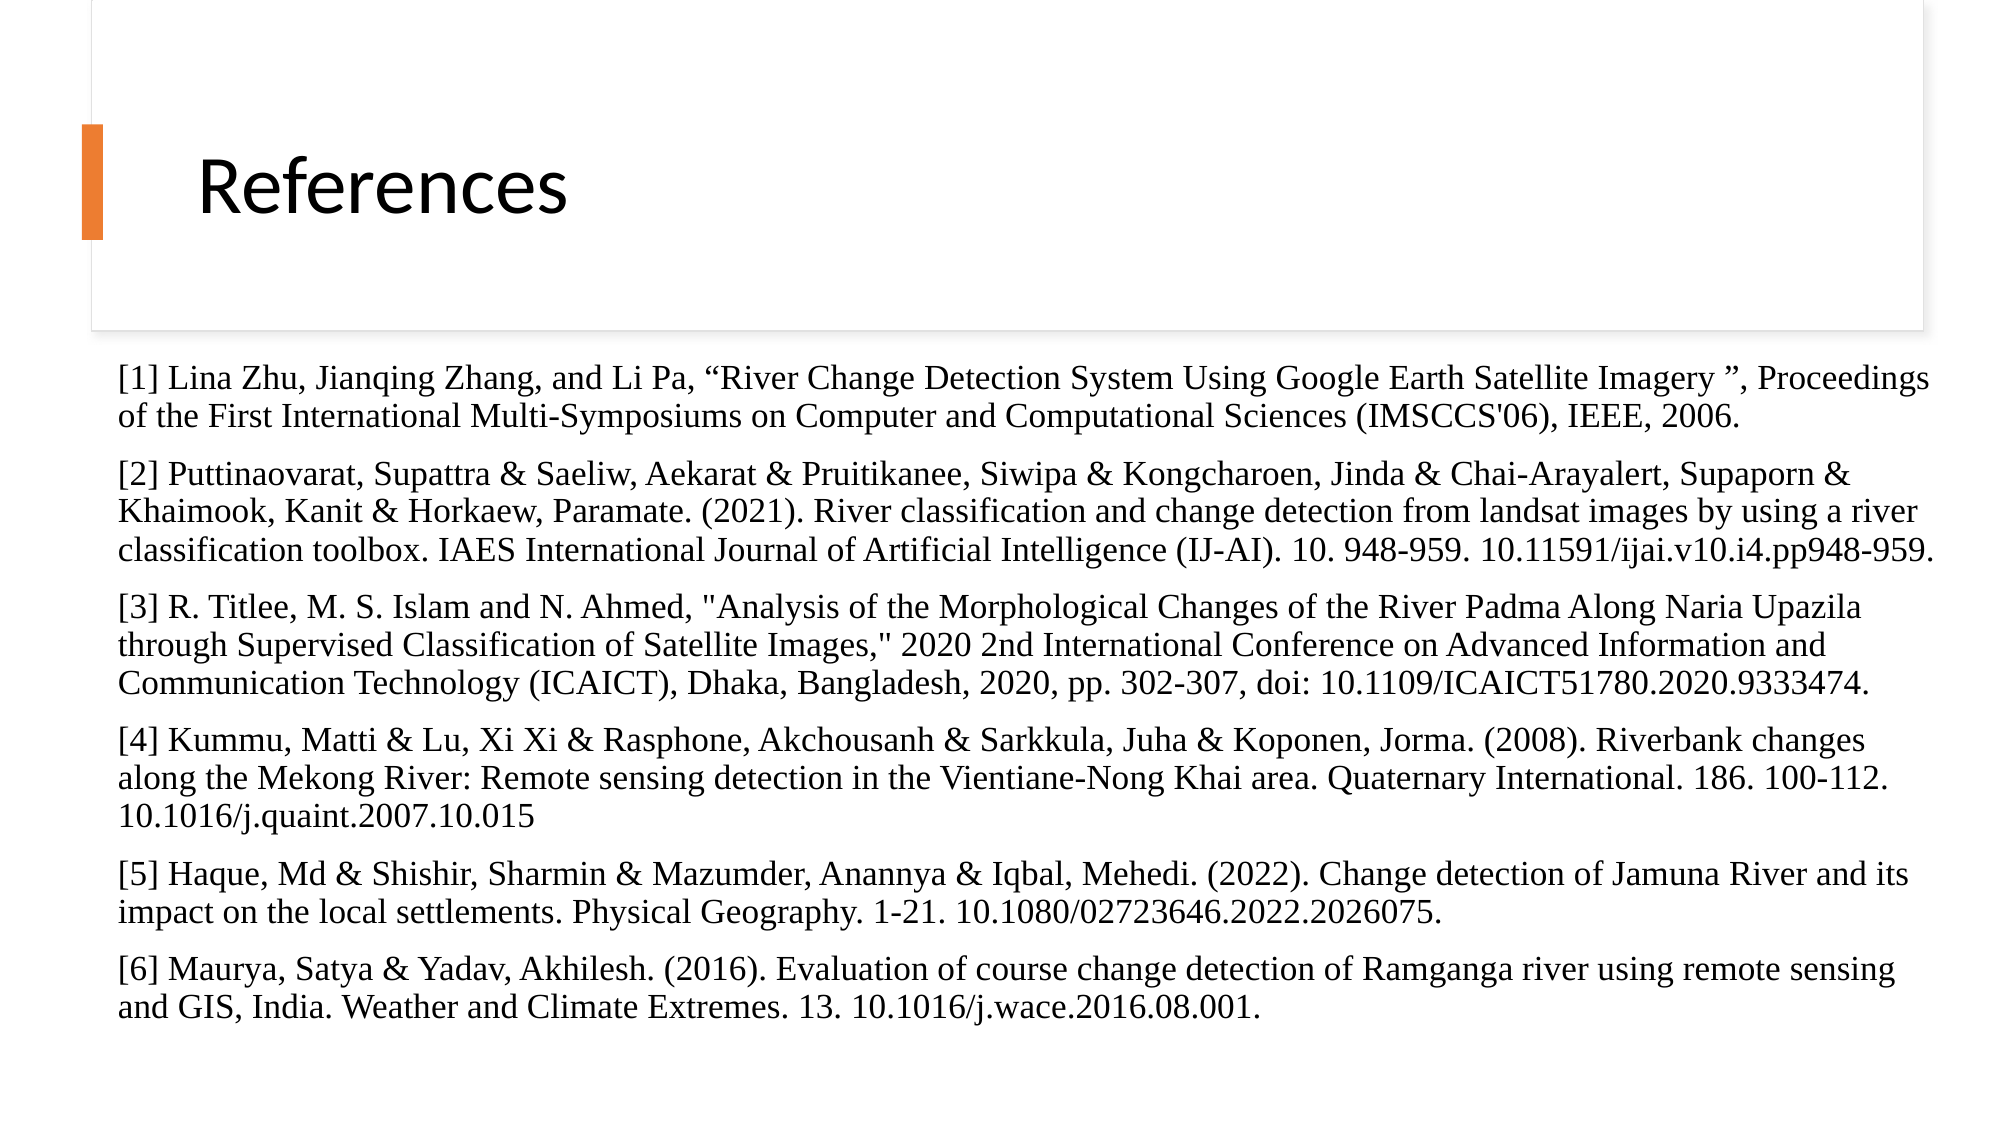

# References

[1] Lina Zhu, Jianqing Zhang, and Li Pa, “River Change Detection System Using Google Earth Satellite Imagery ”, Proceedings of the First International Multi-Symposiums on Computer and Computational Sciences (IMSCCS'06), IEEE, 2006.
[2] Puttinaovarat, Supattra & Saeliw, Aekarat & Pruitikanee, Siwipa & Kongcharoen, Jinda & Chai-Arayalert, Supaporn & Khaimook, Kanit & Horkaew, Paramate. (2021). River classification and change detection from landsat images by using a river classification toolbox. IAES International Journal of Artificial Intelligence (IJ-AI). 10. 948-959. 10.11591/ijai.v10.i4.pp948-959.
[3] R. Titlee, M. S. Islam and N. Ahmed, "Analysis of the Morphological Changes of the River Padma Along Naria Upazila through Supervised Classification of Satellite Images," 2020 2nd International Conference on Advanced Information and Communication Technology (ICAICT), Dhaka, Bangladesh, 2020, pp. 302-307, doi: 10.1109/ICAICT51780.2020.9333474.
[4] Kummu, Matti & Lu, Xi Xi & Rasphone, Akchousanh & Sarkkula, Juha & Koponen, Jorma. (2008). Riverbank changes along the Mekong River: Remote sensing detection in the Vientiane-Nong Khai area. Quaternary International. 186. 100-112. 10.1016/j.quaint.2007.10.015
[5] Haque, Md & Shishir, Sharmin & Mazumder, Anannya & Iqbal, Mehedi. (2022). Change detection of Jamuna River and its impact on the local settlements. Physical Geography. 1-21. 10.1080/02723646.2022.2026075.
[6] Maurya, Satya & Yadav, Akhilesh. (2016). Evaluation of course change detection of Ramganga river using remote sensing and GIS, India. Weather and Climate Extremes. 13. 10.1016/j.wace.2016.08.001.